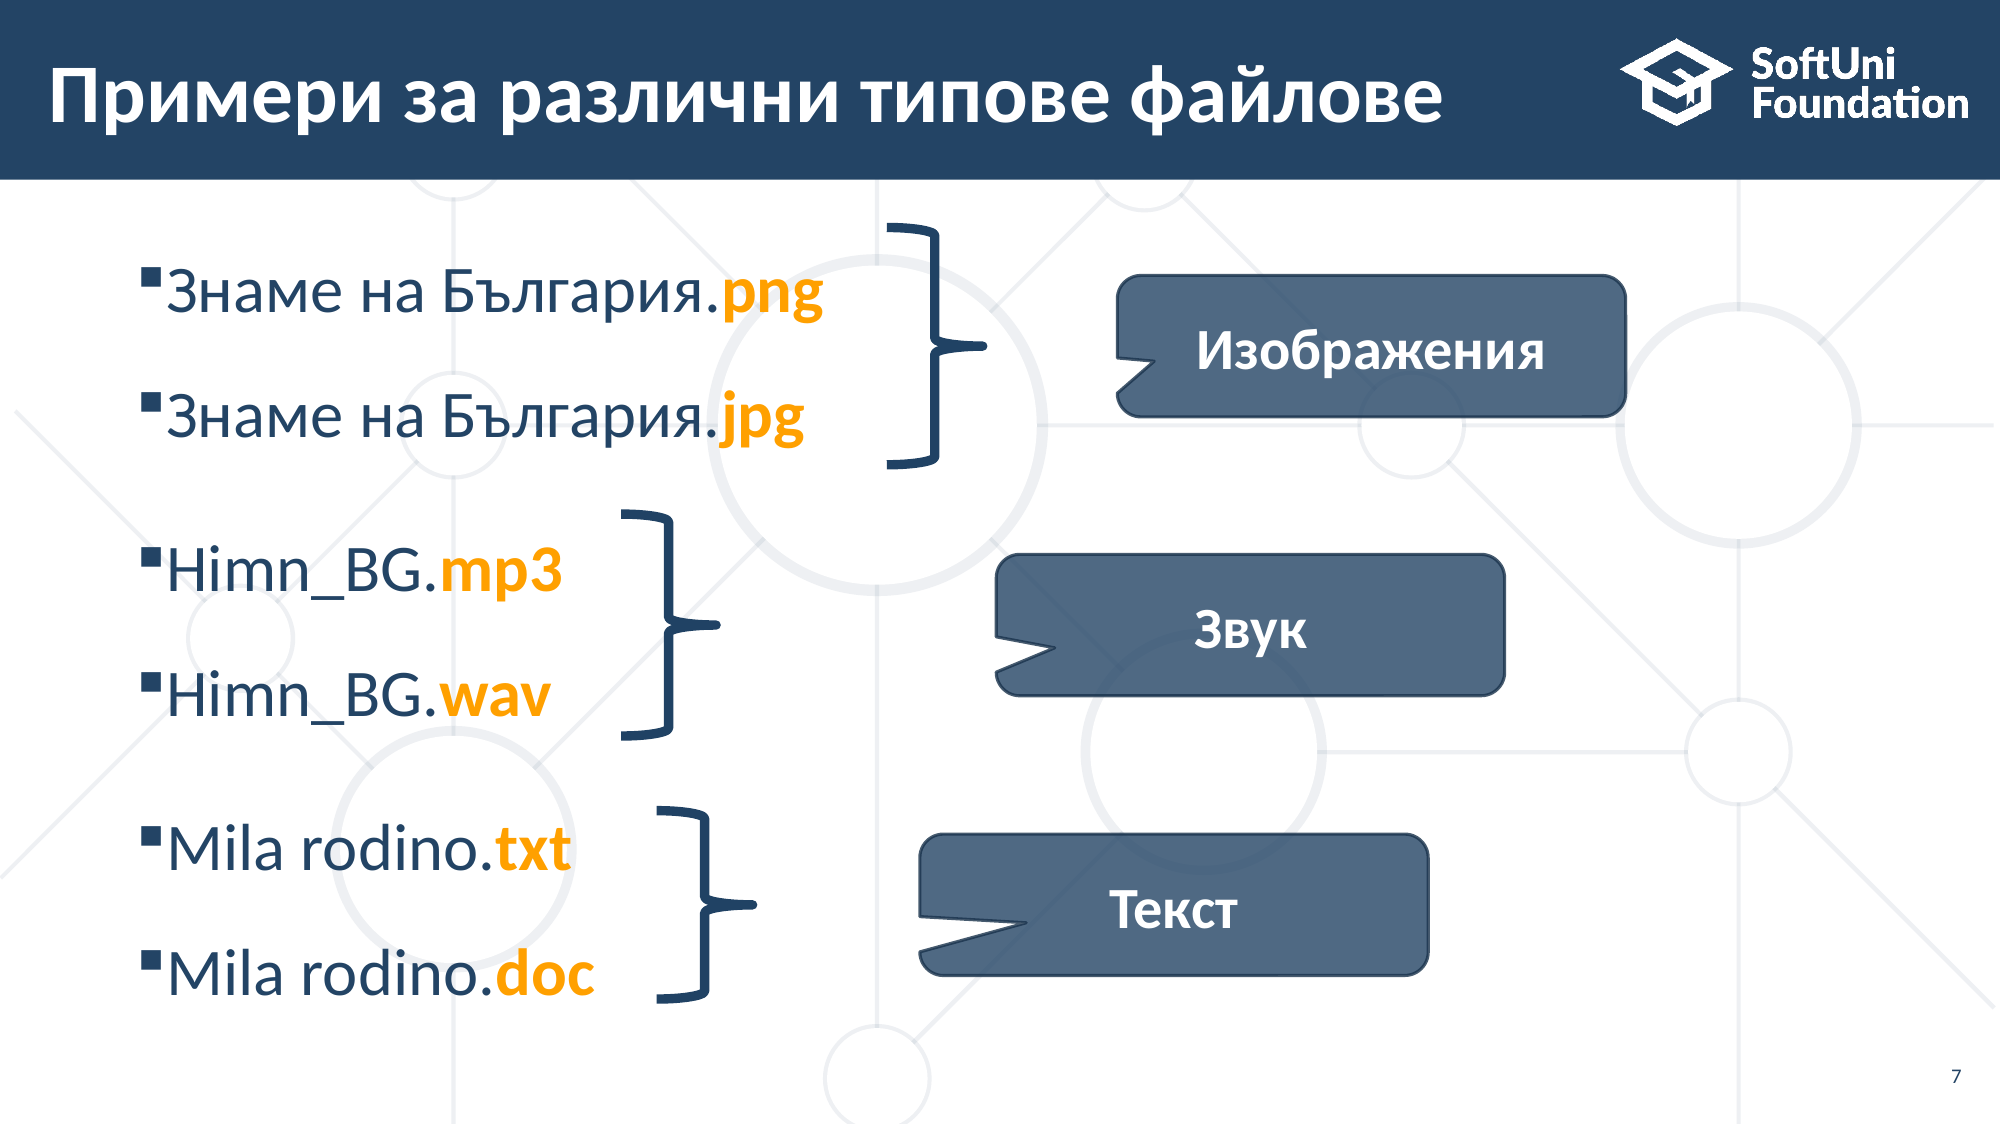

# Примери за различни типове файлове
Знаме на България.png
Знаме на България.jpg
Himn_BG.mp3
Himn_BG.wav
Mila rodino.txt
Mila rodino.doc

Изображения

Звук

Текст
7